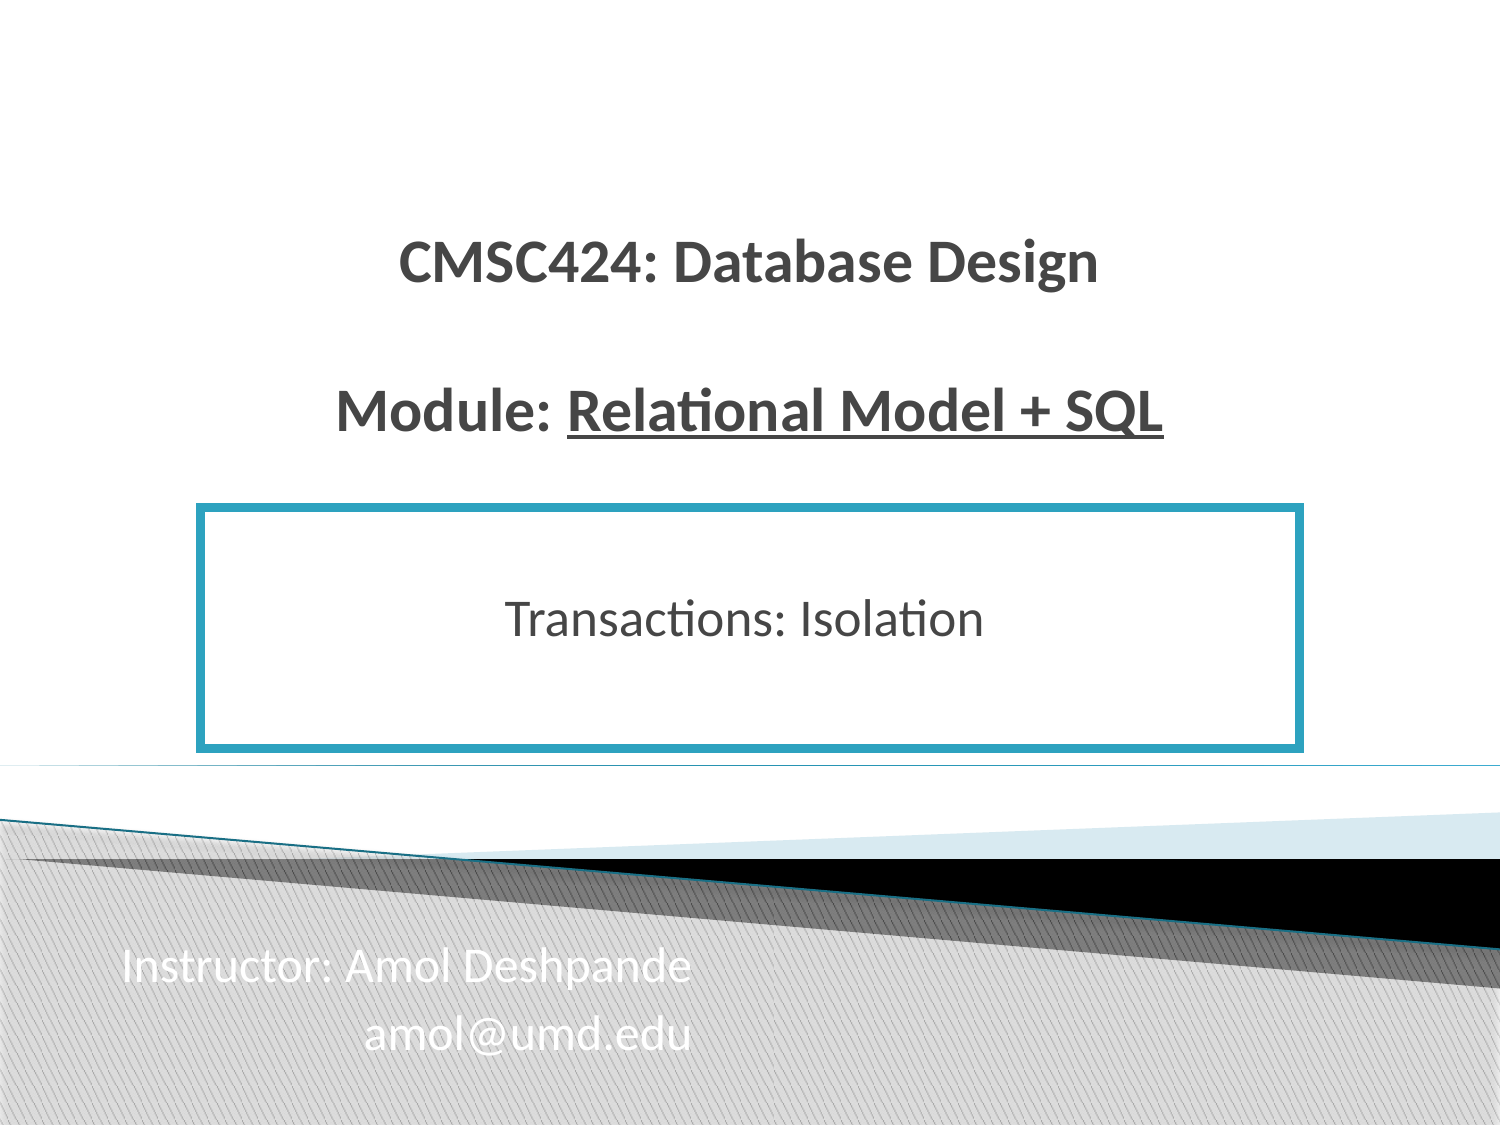

# CMSC424: Database Design Module: Relational Model + SQL
Transactions: Isolation
Instructor: Amol Deshpande
                   amol@umd.edu